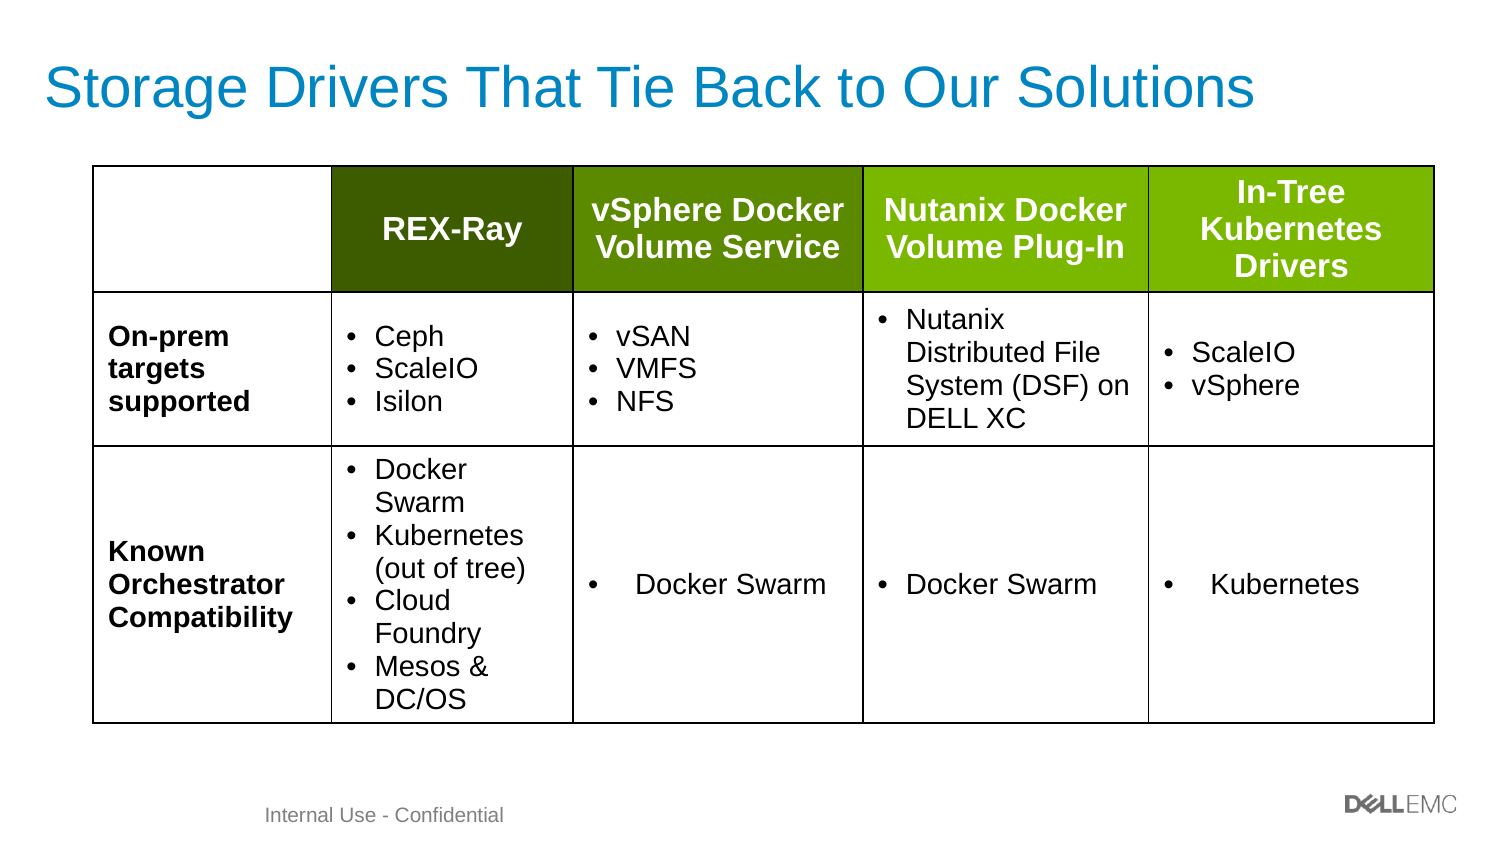

# Storage Drivers That Tie Back to Our Solutions
|  | REX-Ray | vSphere Docker Volume Service | Nutanix Docker Volume Plug-In | In-Tree Kubernetes Drivers |
| --- | --- | --- | --- | --- |
| On-prem targets supported | Ceph ScaleIO Isilon | vSAN VMFS NFS | Nutanix Distributed File System (DSF) on DELL XC | ScaleIO vSphere |
| Known Orchestrator Compatibility | Docker Swarm Kubernetes (out of tree) Cloud Foundry Mesos & DC/OS | Docker Swarm | Docker Swarm | Kubernetes |